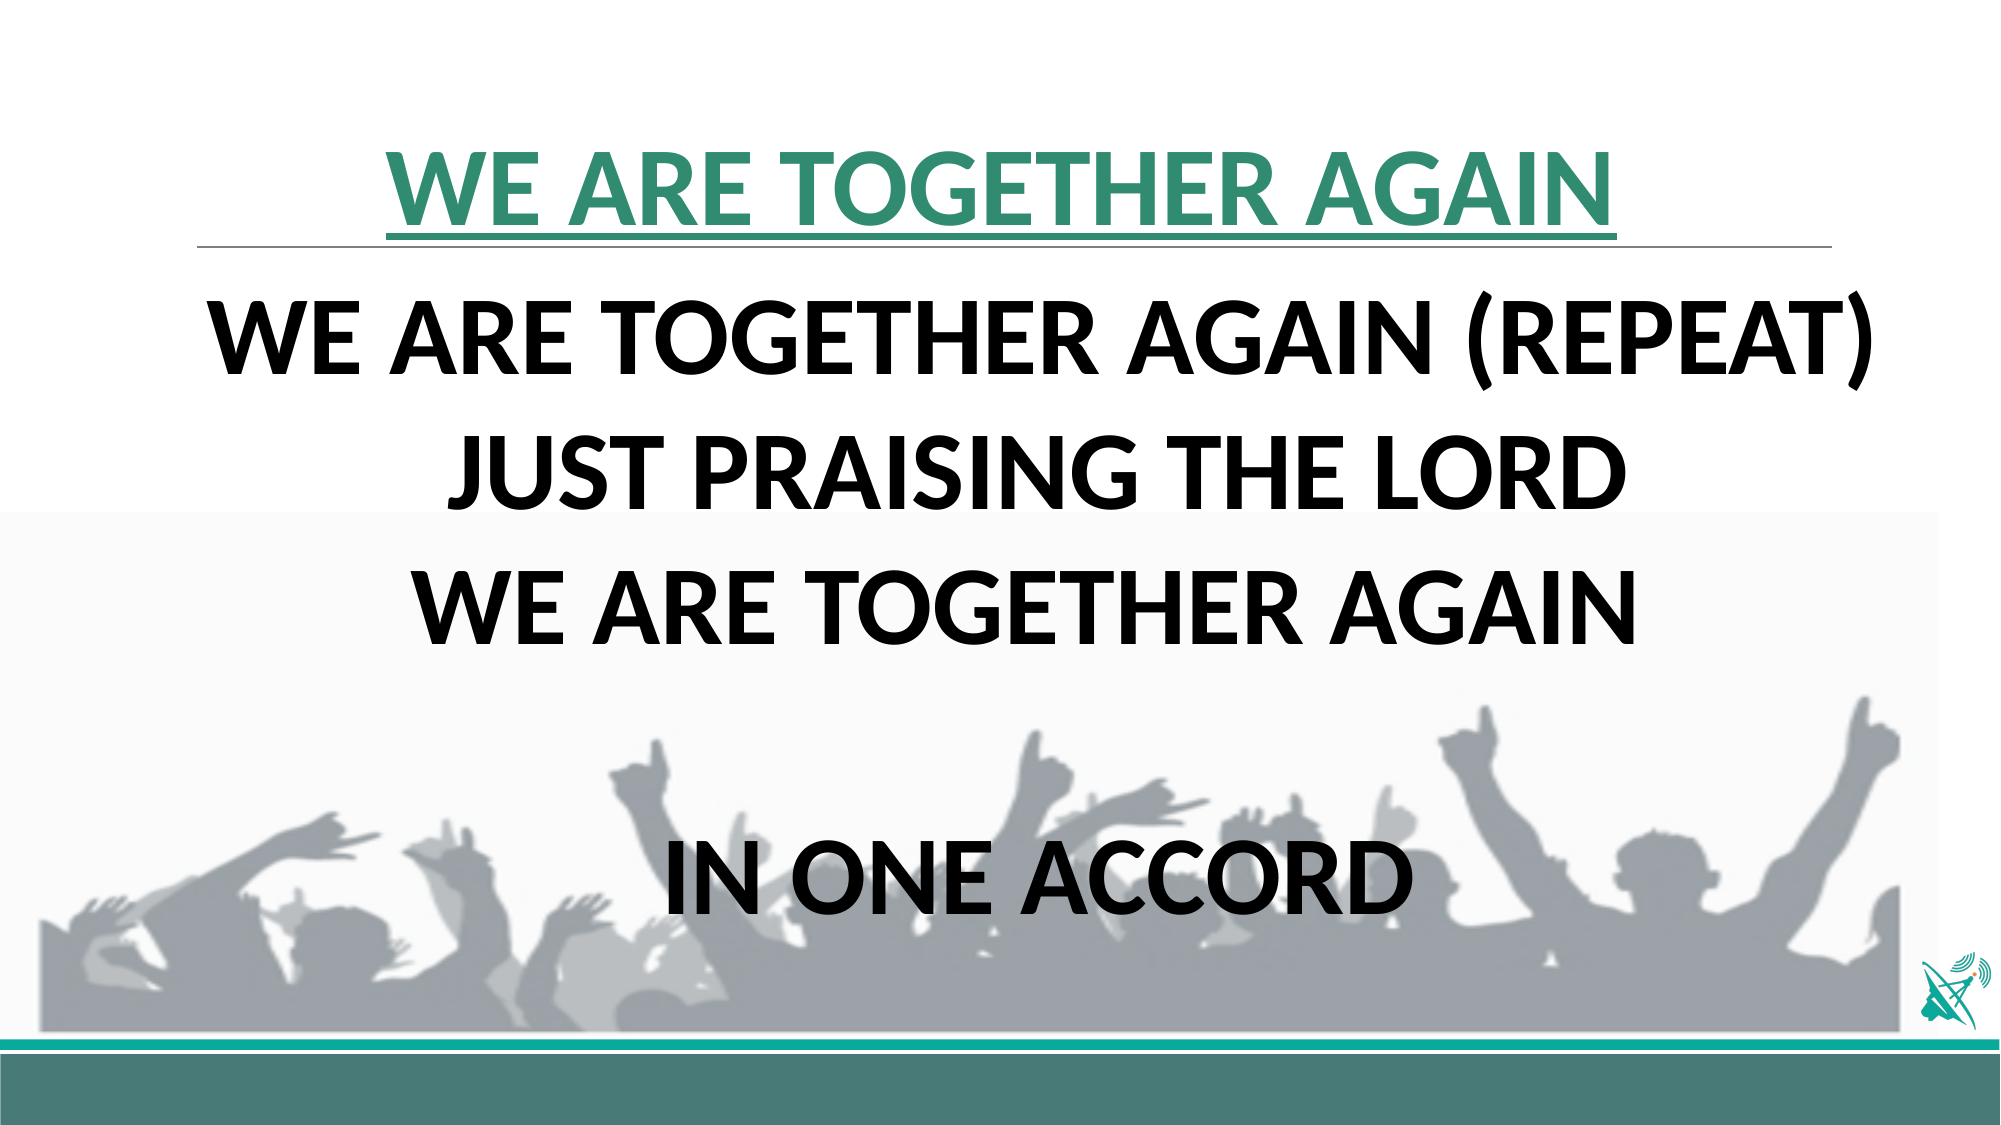

# WE ARE TOGETHER AGAIN
WE ARE TOGETHER AGAIN (REPEAT)
JUST PRAISING THE LORD
WE ARE TOGETHER AGAIN
IN ONE ACCORD